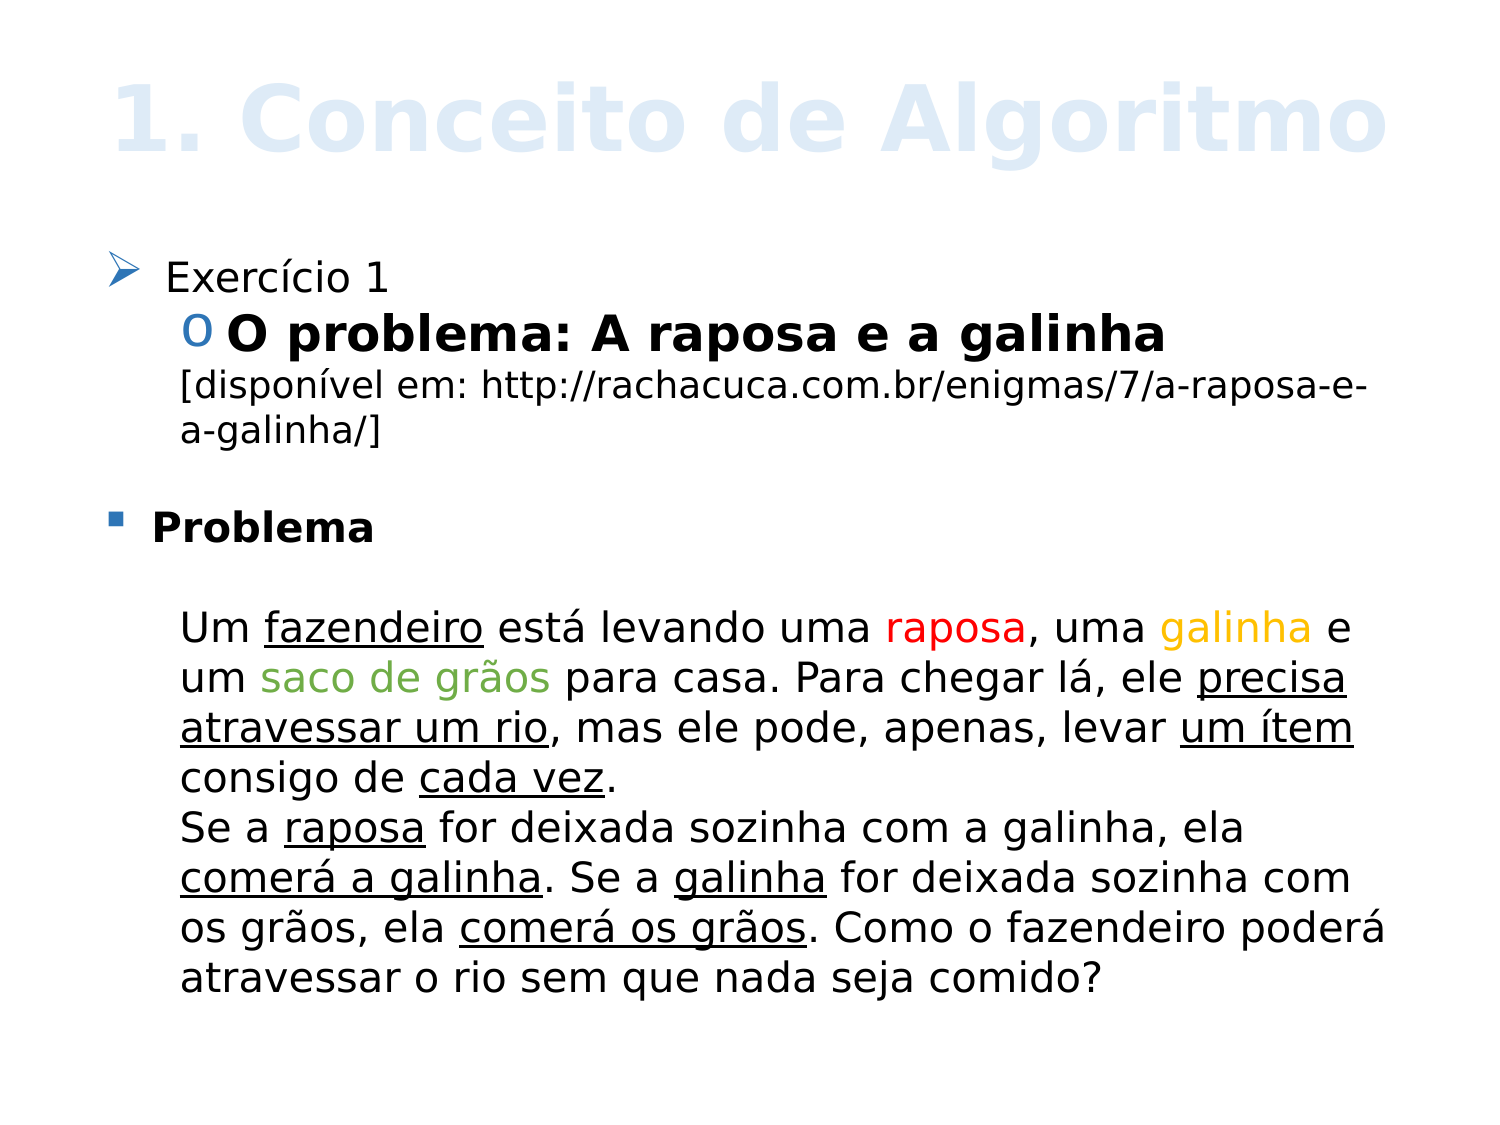

1. Conceito de Algoritmo
 Exercício 1
O problema: A raposa e a galinha
[disponível em: http://rachacuca.com.br/enigmas/7/a-raposa-e-a-galinha/]

Problema

Um fazendeiro está levando uma raposa, uma galinha e um saco de grãos para casa. Para chegar lá, ele precisa atravessar um rio, mas ele pode, apenas, levar um ítem consigo de cada vez.
Se a raposa for deixada sozinha com a galinha, ela comerá a galinha. Se a galinha for deixada sozinha com os grãos, ela comerá os grãos. Como o fazendeiro poderá atravessar o rio sem que nada seja comido?